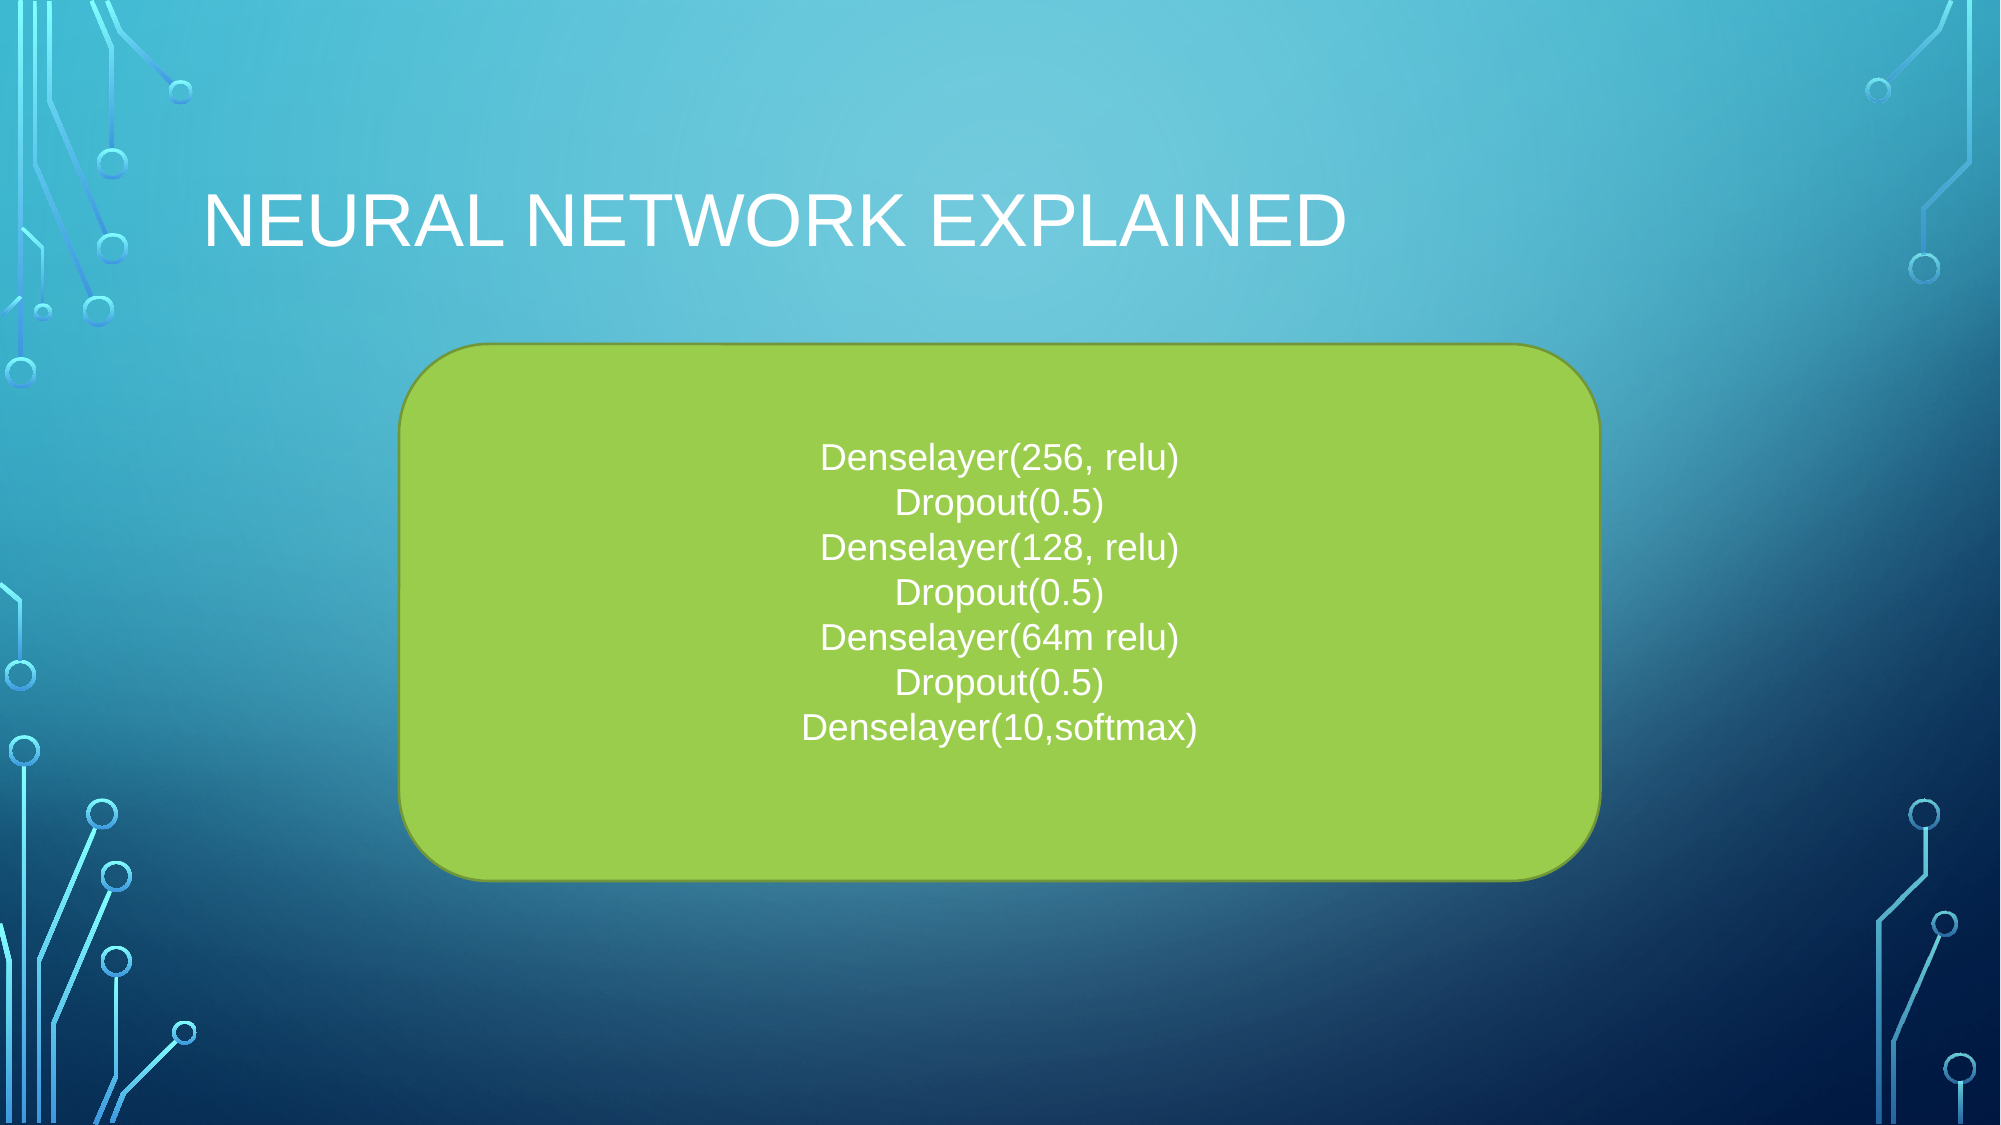

# Neural Network Explained
Denselayer(256, relu)
Dropout(0.5)
Denselayer(128, relu)
Dropout(0.5)
Denselayer(64m relu)
Dropout(0.5)
Denselayer(10,softmax)